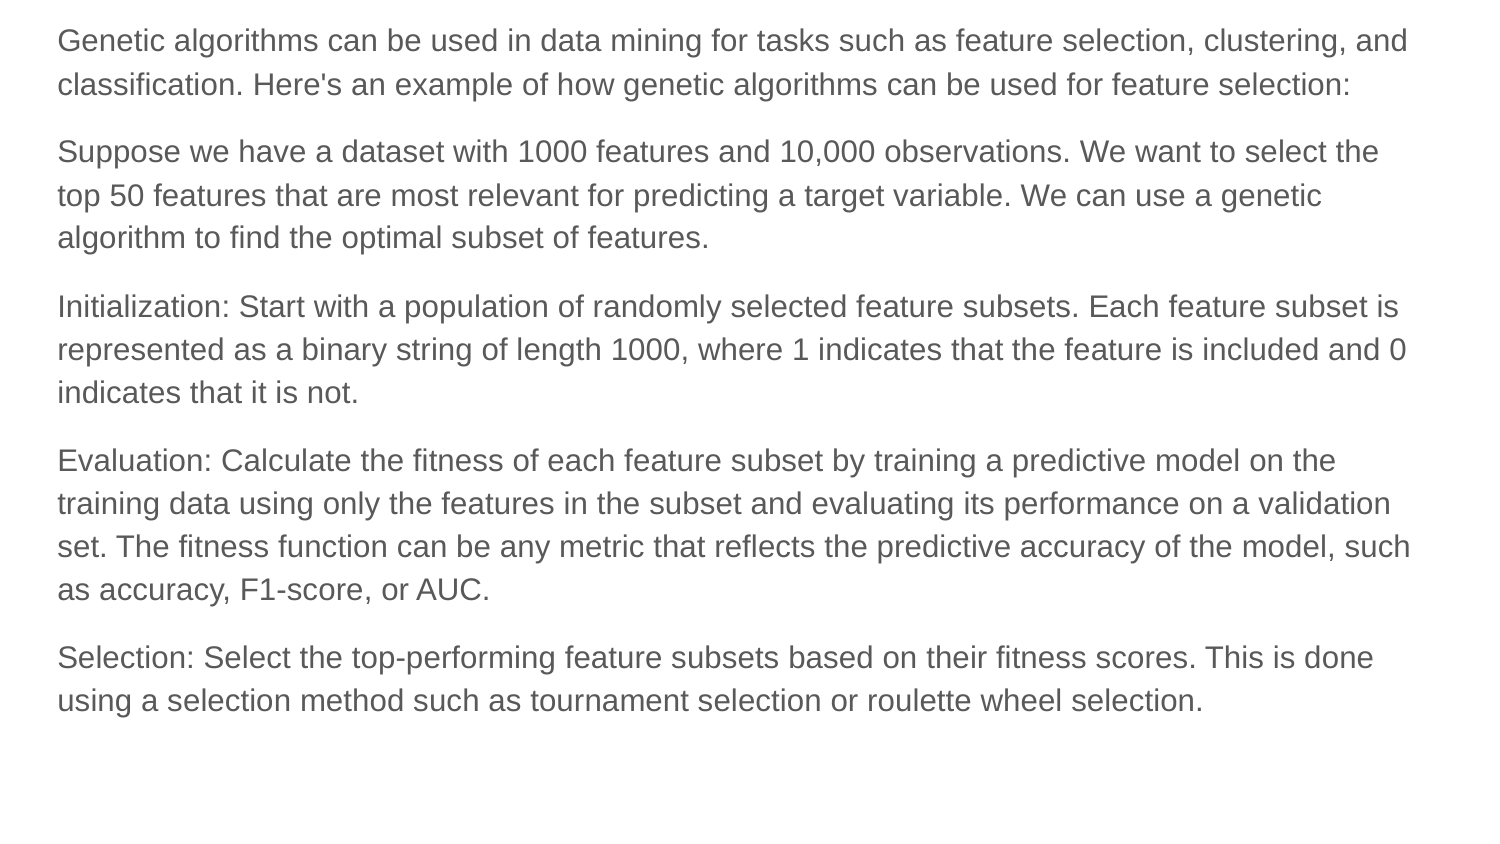

Genetic algorithms can be used in data mining for tasks such as feature selection, clustering, and classification. Here's an example of how genetic algorithms can be used for feature selection:
Suppose we have a dataset with 1000 features and 10,000 observations. We want to select the top 50 features that are most relevant for predicting a target variable. We can use a genetic algorithm to find the optimal subset of features.
Initialization: Start with a population of randomly selected feature subsets. Each feature subset is represented as a binary string of length 1000, where 1 indicates that the feature is included and 0 indicates that it is not.
Evaluation: Calculate the fitness of each feature subset by training a predictive model on the training data using only the features in the subset and evaluating its performance on a validation set. The fitness function can be any metric that reflects the predictive accuracy of the model, such as accuracy, F1-score, or AUC.
Selection: Select the top-performing feature subsets based on their fitness scores. This is done using a selection method such as tournament selection or roulette wheel selection.